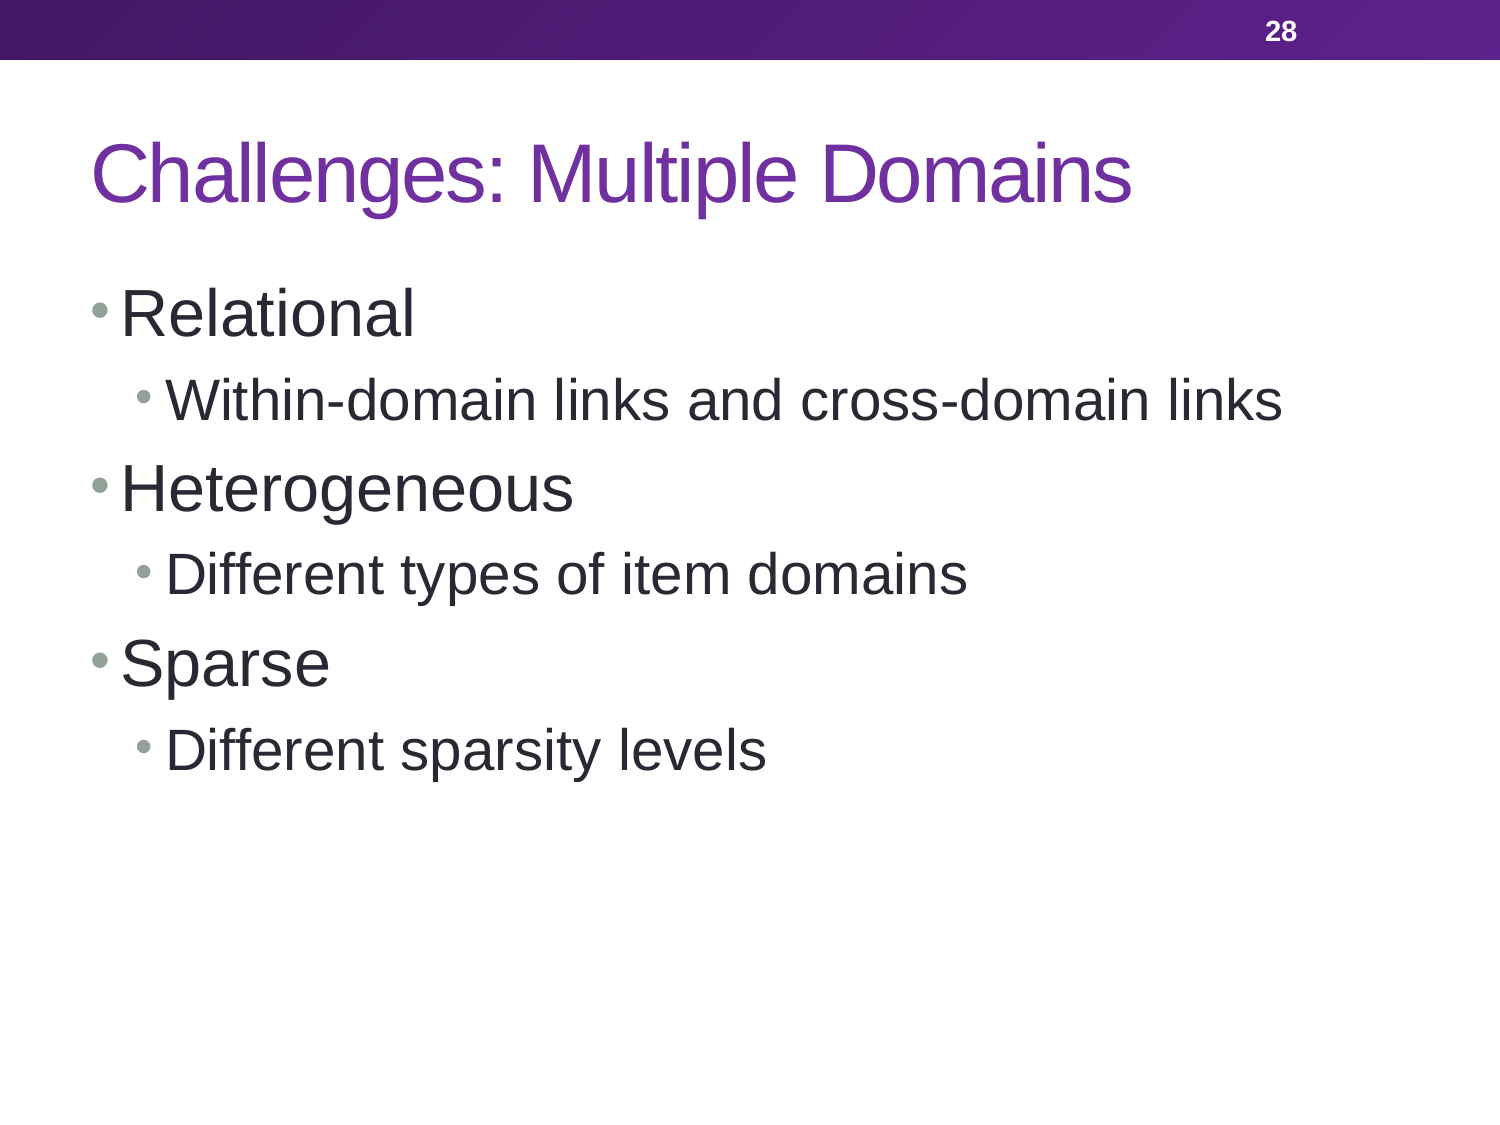

28
# Challenges: Multiple Domains
Relational
Within-domain links and cross-domain links
Heterogeneous
Different types of item domains
Sparse
Different sparsity levels